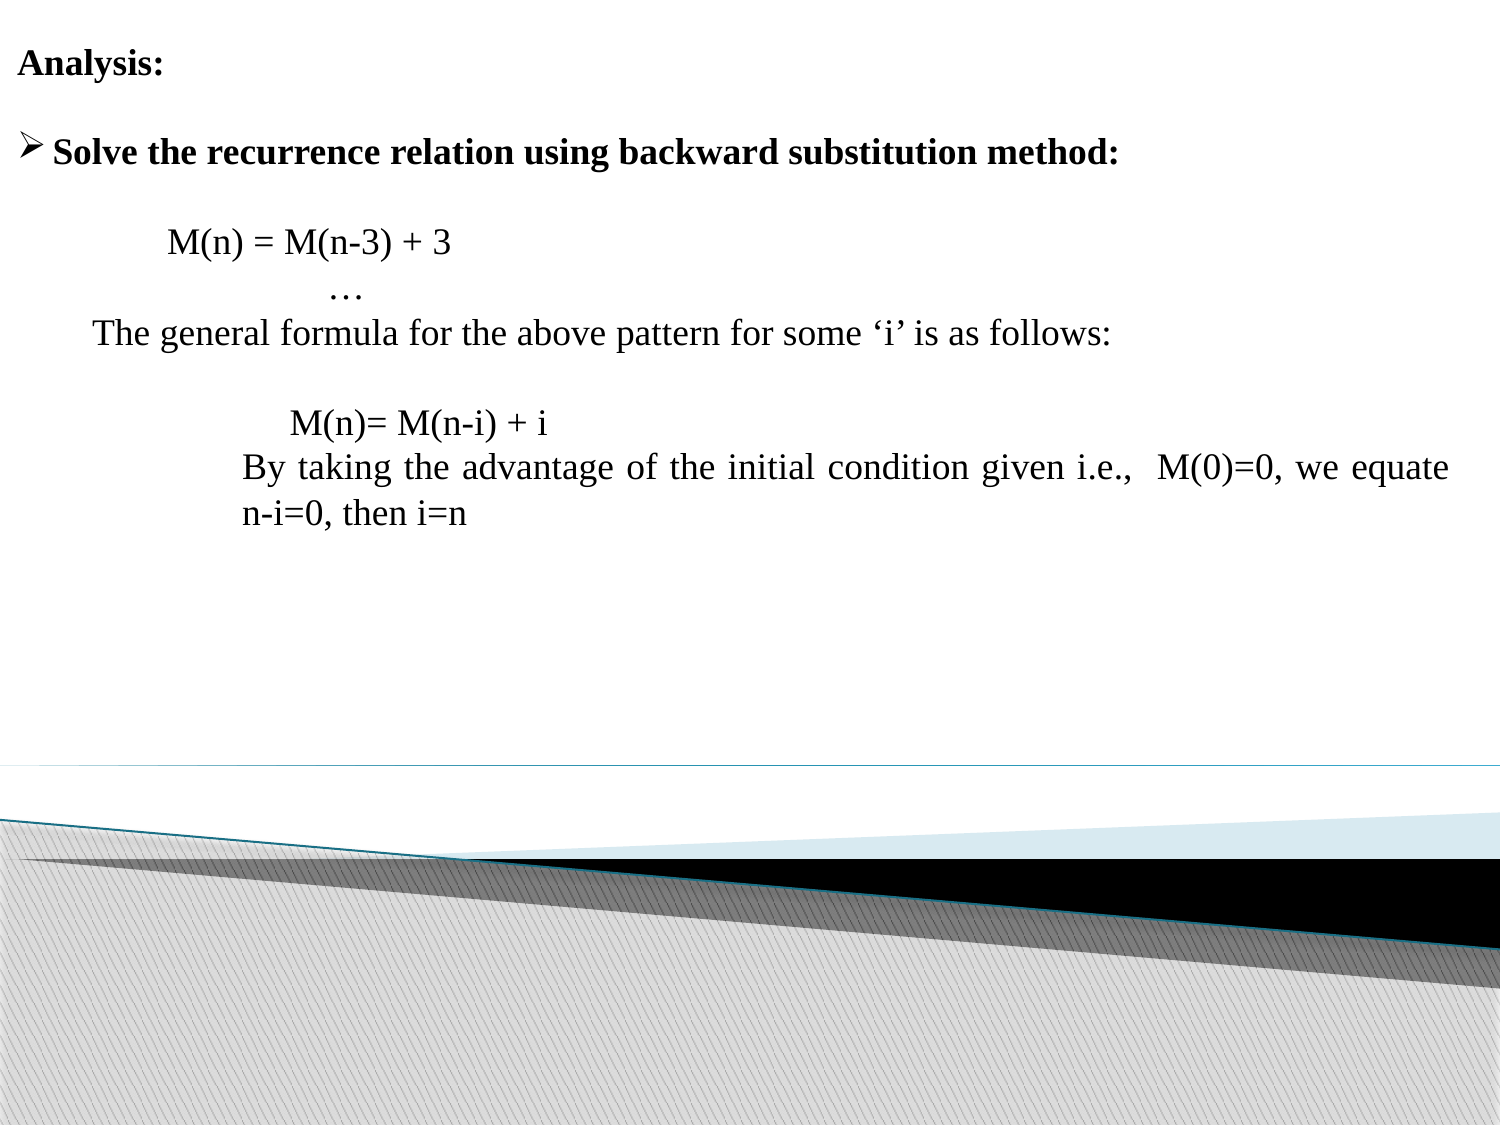

Analysis:

Solve the recurrence relation using backward substitution method:

	M(n) = M(n-3) + 3
         …
The general formula for the above pattern for some ‘i’ is as follows:

     M(n)= M(n-i) + i
By taking the advantage of the initial condition given i.e.,  M(0)=0, we equate n-i=0, then i=n

Example 1: factorial of a number